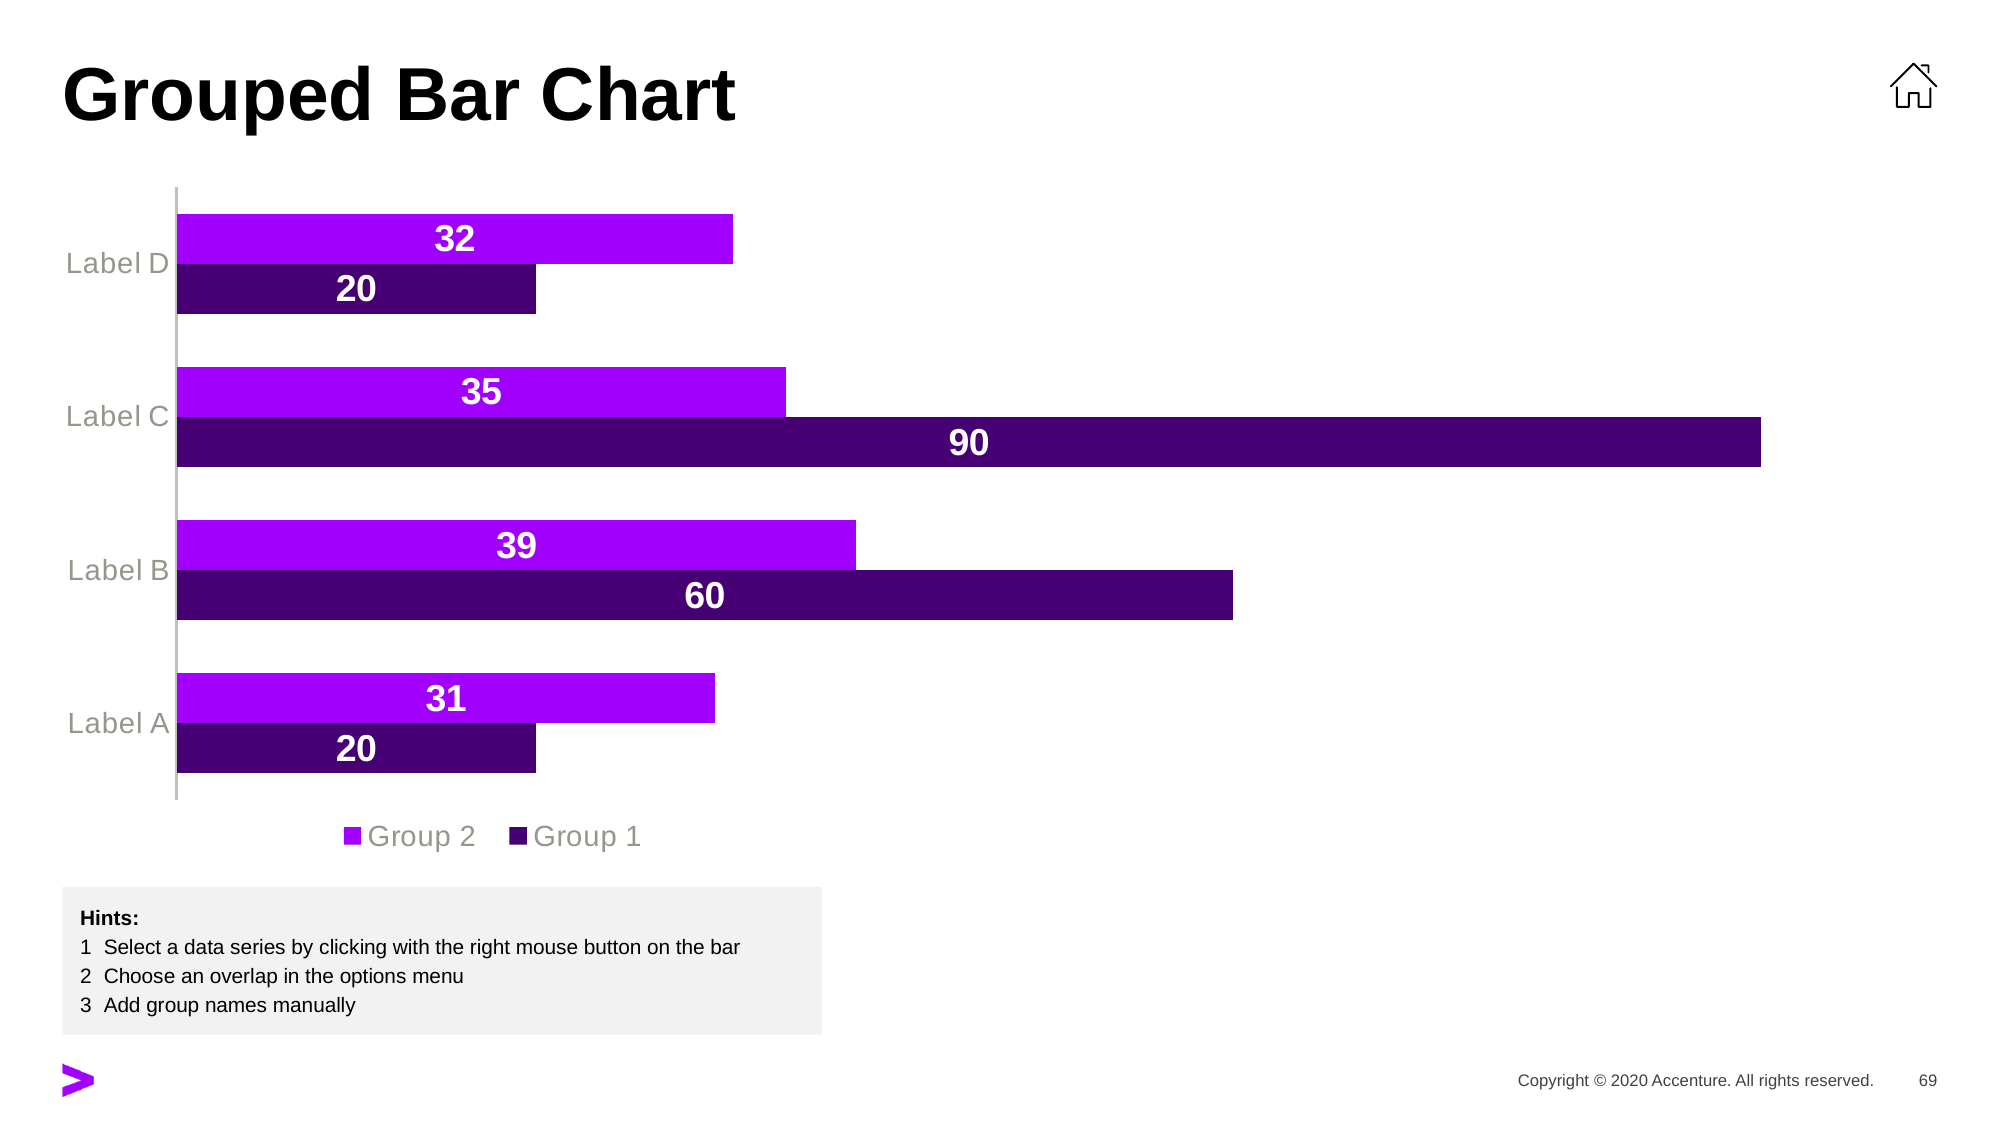

# Grouped Bar Chart

### Chart

| Category | Group 1 | Group 2 |
|---|---|---|
| Label A | 20.4 | 30.6 |
| Label B | 60.0 | 38.6 |
| Label C | 90.0 | 34.6 |
| Label D | 20.4 | 31.6 |
Hints:
1	Select a data series by clicking with the right mouse button on the bar
2	Choose an overlap in the options menu
3	Add group names manually